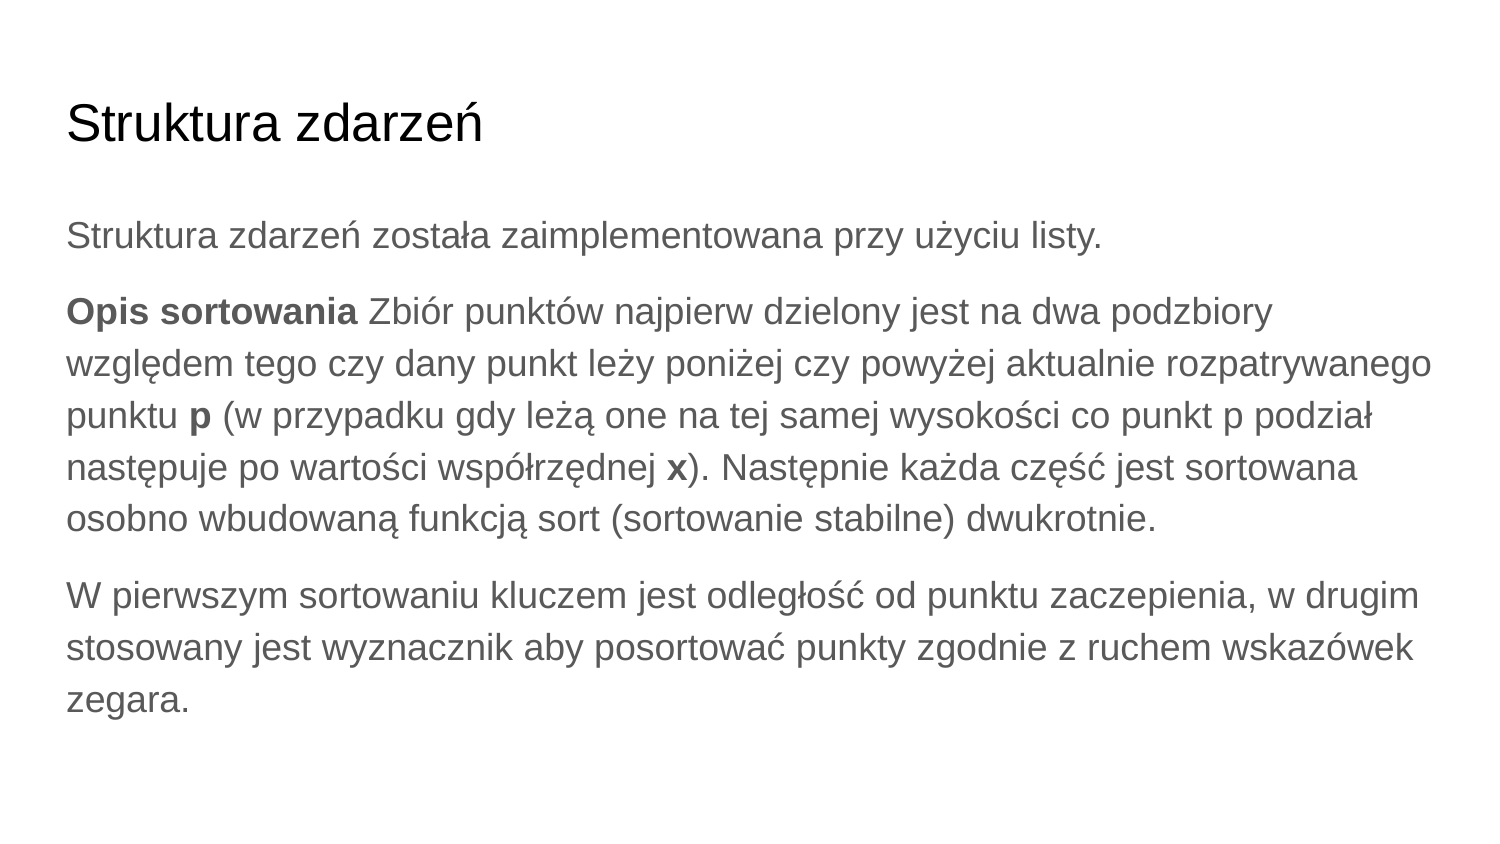

# Struktura zdarzeń
Struktura zdarzeń została zaimplementowana przy użyciu listy.
Opis sortowania Zbiór punktów najpierw dzielony jest na dwa podzbiory względem tego czy dany punkt leży poniżej czy powyżej aktualnie rozpatrywanego punktu p (w przypadku gdy leżą one na tej samej wysokości co punkt p podział następuje po wartości współrzędnej x). Następnie każda część jest sortowana osobno wbudowaną funkcją sort (sortowanie stabilne) dwukrotnie.
W pierwszym sortowaniu kluczem jest odległość od punktu zaczepienia, w drugim stosowany jest wyznacznik aby posortować punkty zgodnie z ruchem wskazówek zegara.